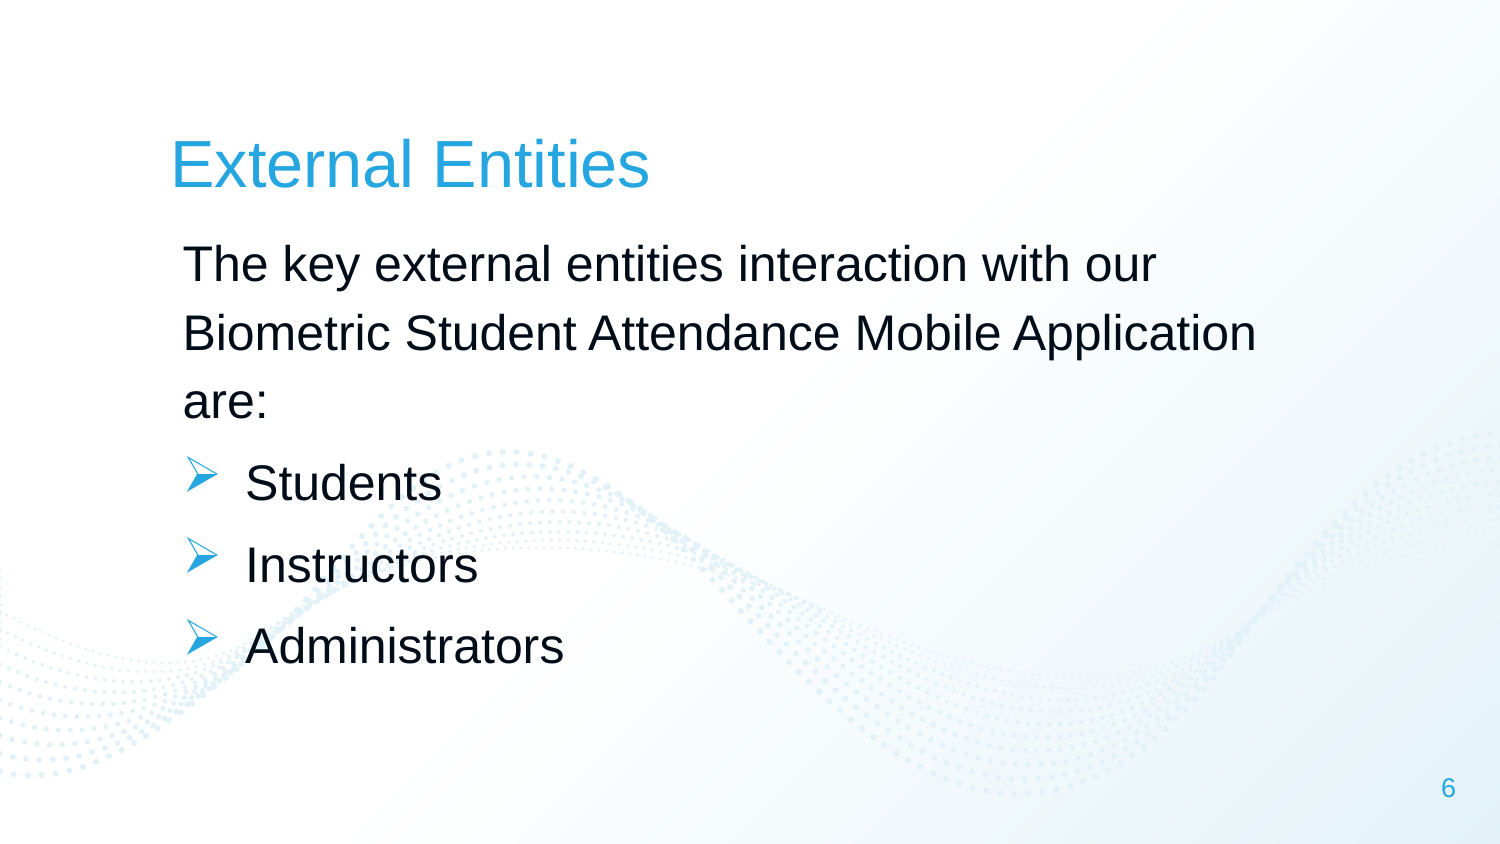

# External Entities
The key external entities interaction with our Biometric Student Attendance Mobile Application are:
Students
Instructors
Administrators

6